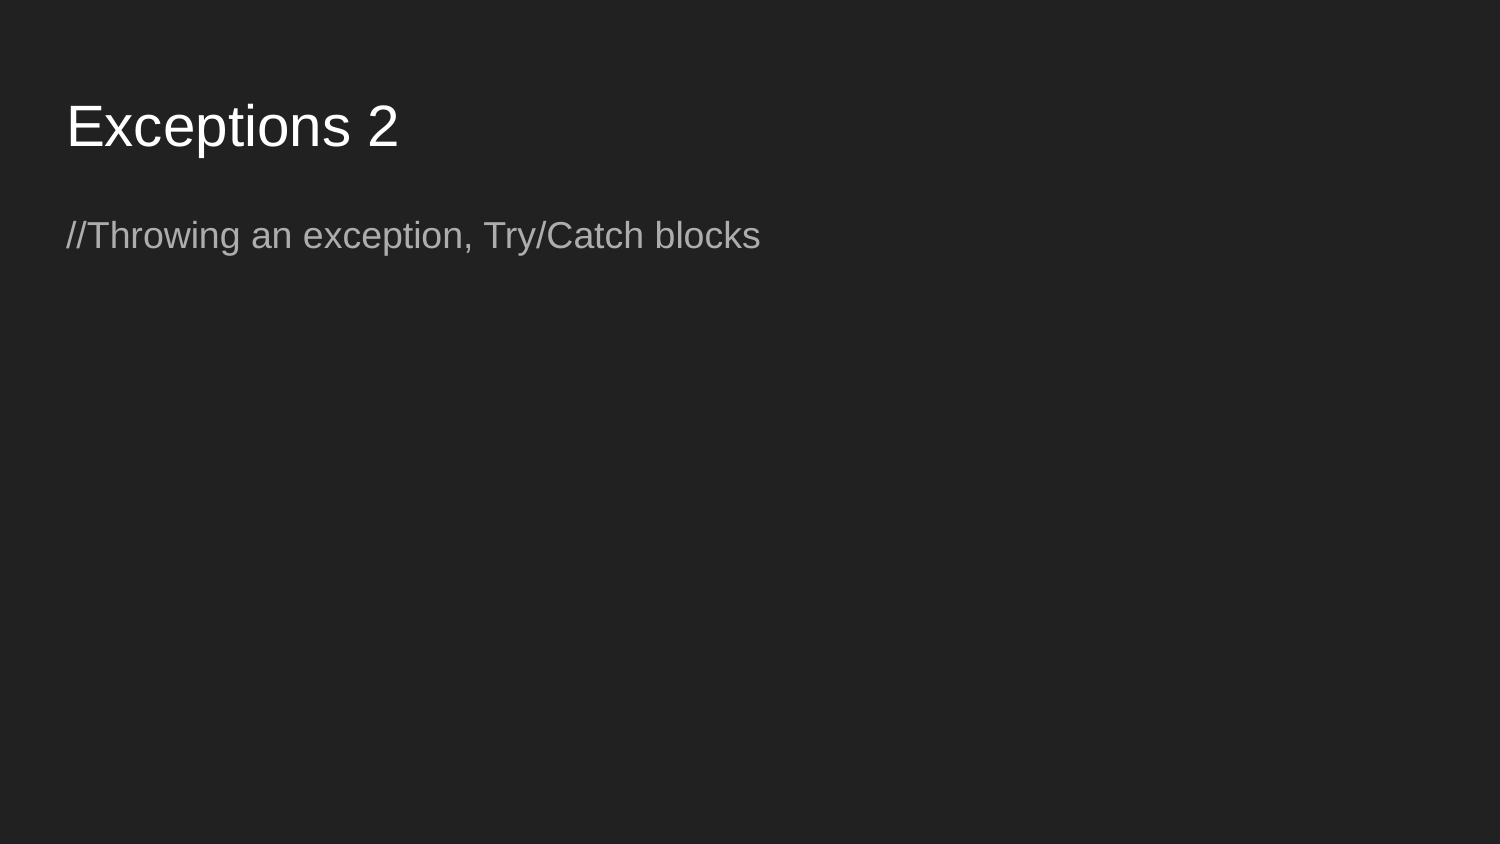

# Exceptions 2
//Throwing an exception, Try/Catch blocks